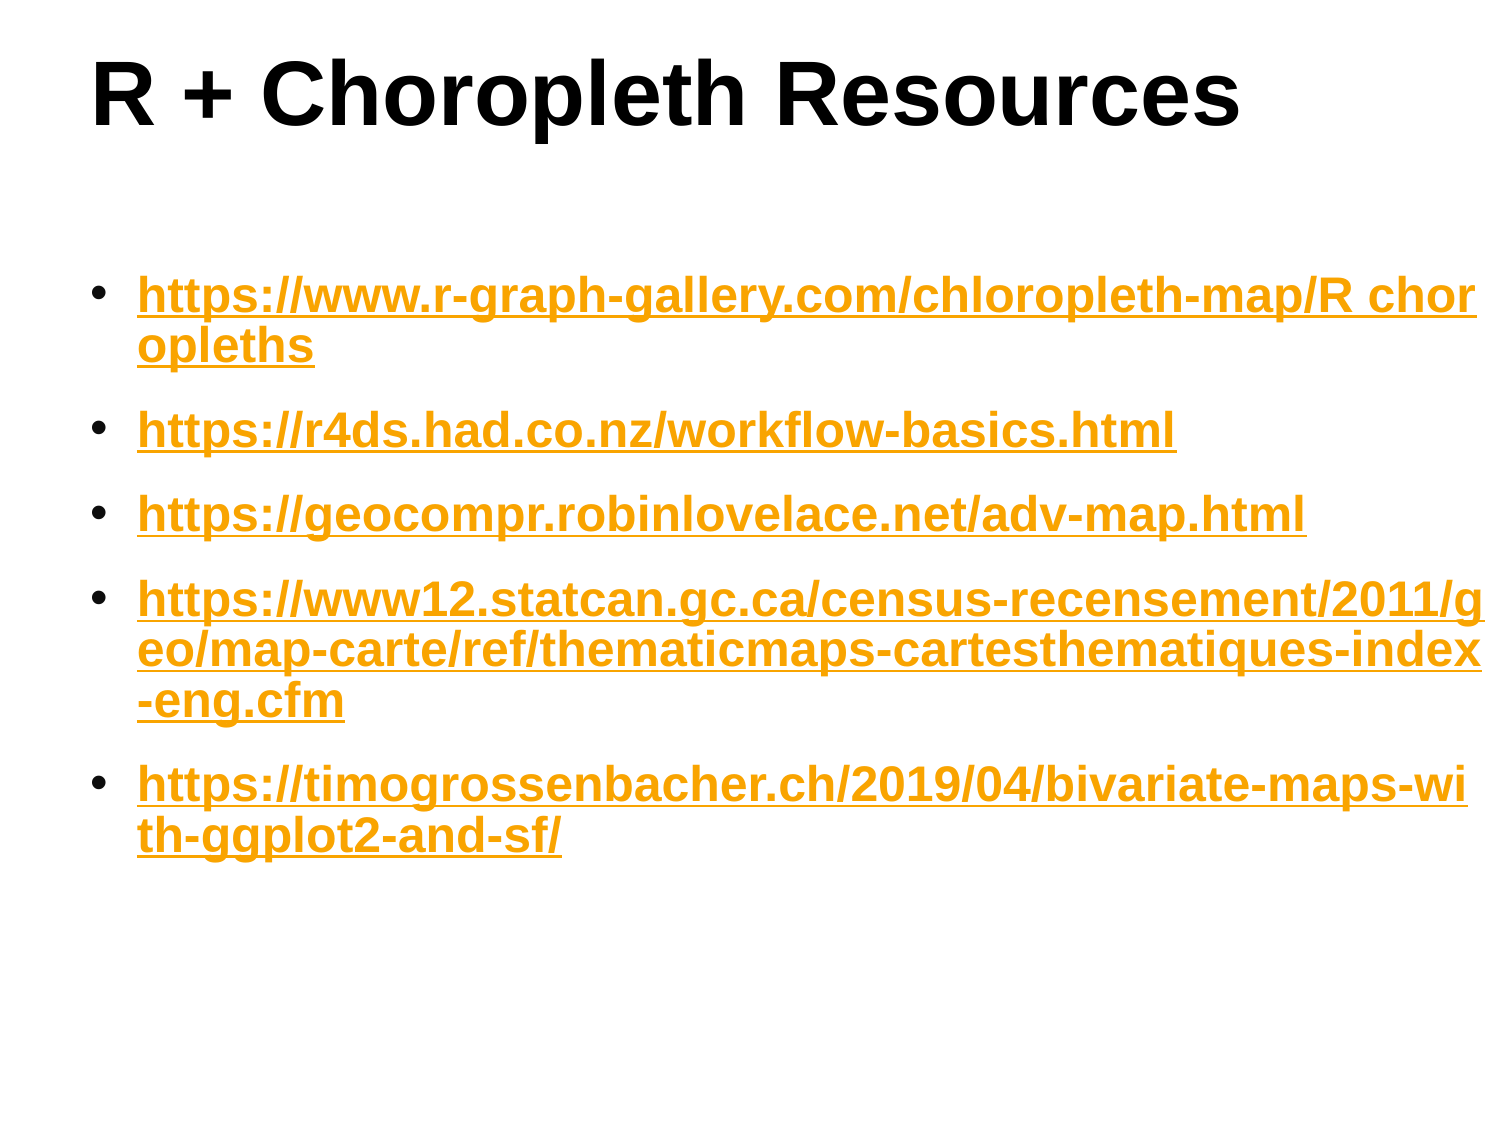

# R + Choropleth Resources
https://www.r-graph-gallery.com/chloropleth-map/R choropleths
https://r4ds.had.co.nz/workflow-basics.html
https://geocompr.robinlovelace.net/adv-map.html
https://www12.statcan.gc.ca/census-recensement/2011/geo/map-carte/ref/thematicmaps-cartesthematiques-index-eng.cfm
https://timogrossenbacher.ch/2019/04/bivariate-maps-with-ggplot2-and-sf/